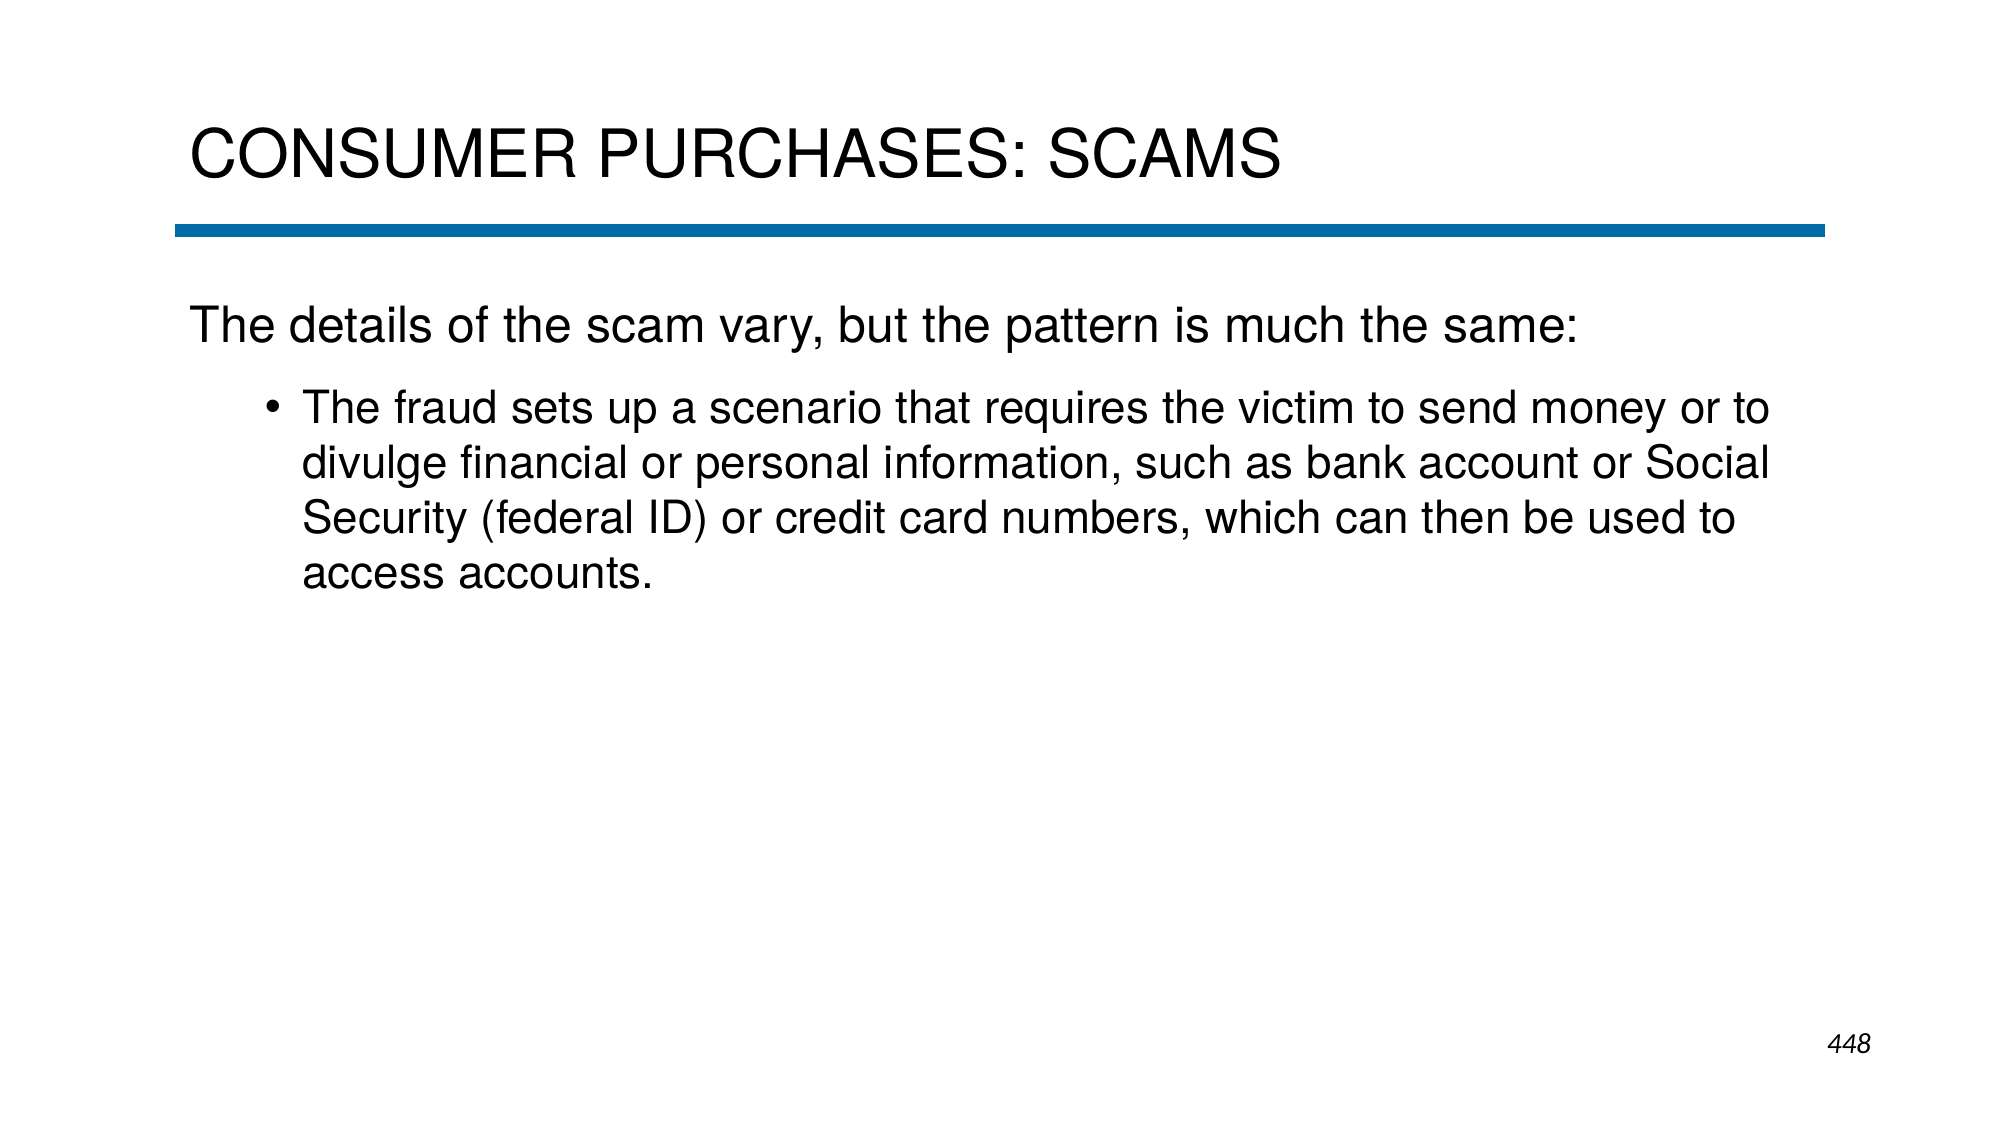

# Consumer Purchases: SCAMS
The details of the scam vary, but the pattern is much the same:
The fraud sets up a scenario that requires the victim to send money or to divulge financial or personal information, such as bank account or Social Security (federal ID) or credit card numbers, which can then be used to access accounts.

1-448